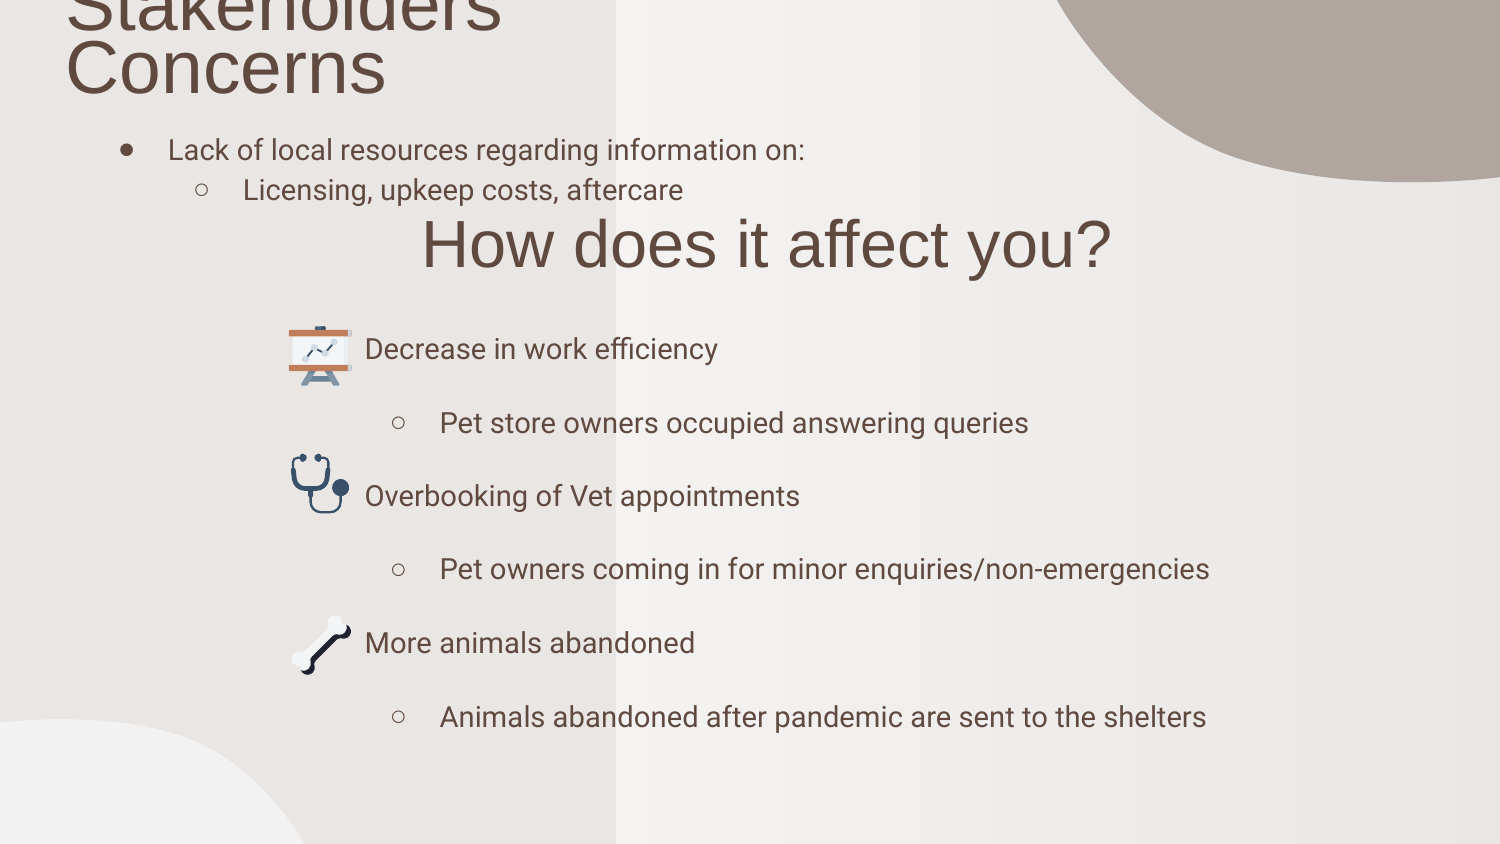

# Stakeholders’ Concerns
Lack of local resources regarding information on:
Licensing, upkeep costs, aftercare

How does it affect you?

Decrease in work efficiency
Pet store owners occupied answering queries
Overbooking of Vet appointments
Pet owners coming in for minor enquiries/non-emergencies
More animals abandoned
Animals abandoned after pandemic are sent to the shelters